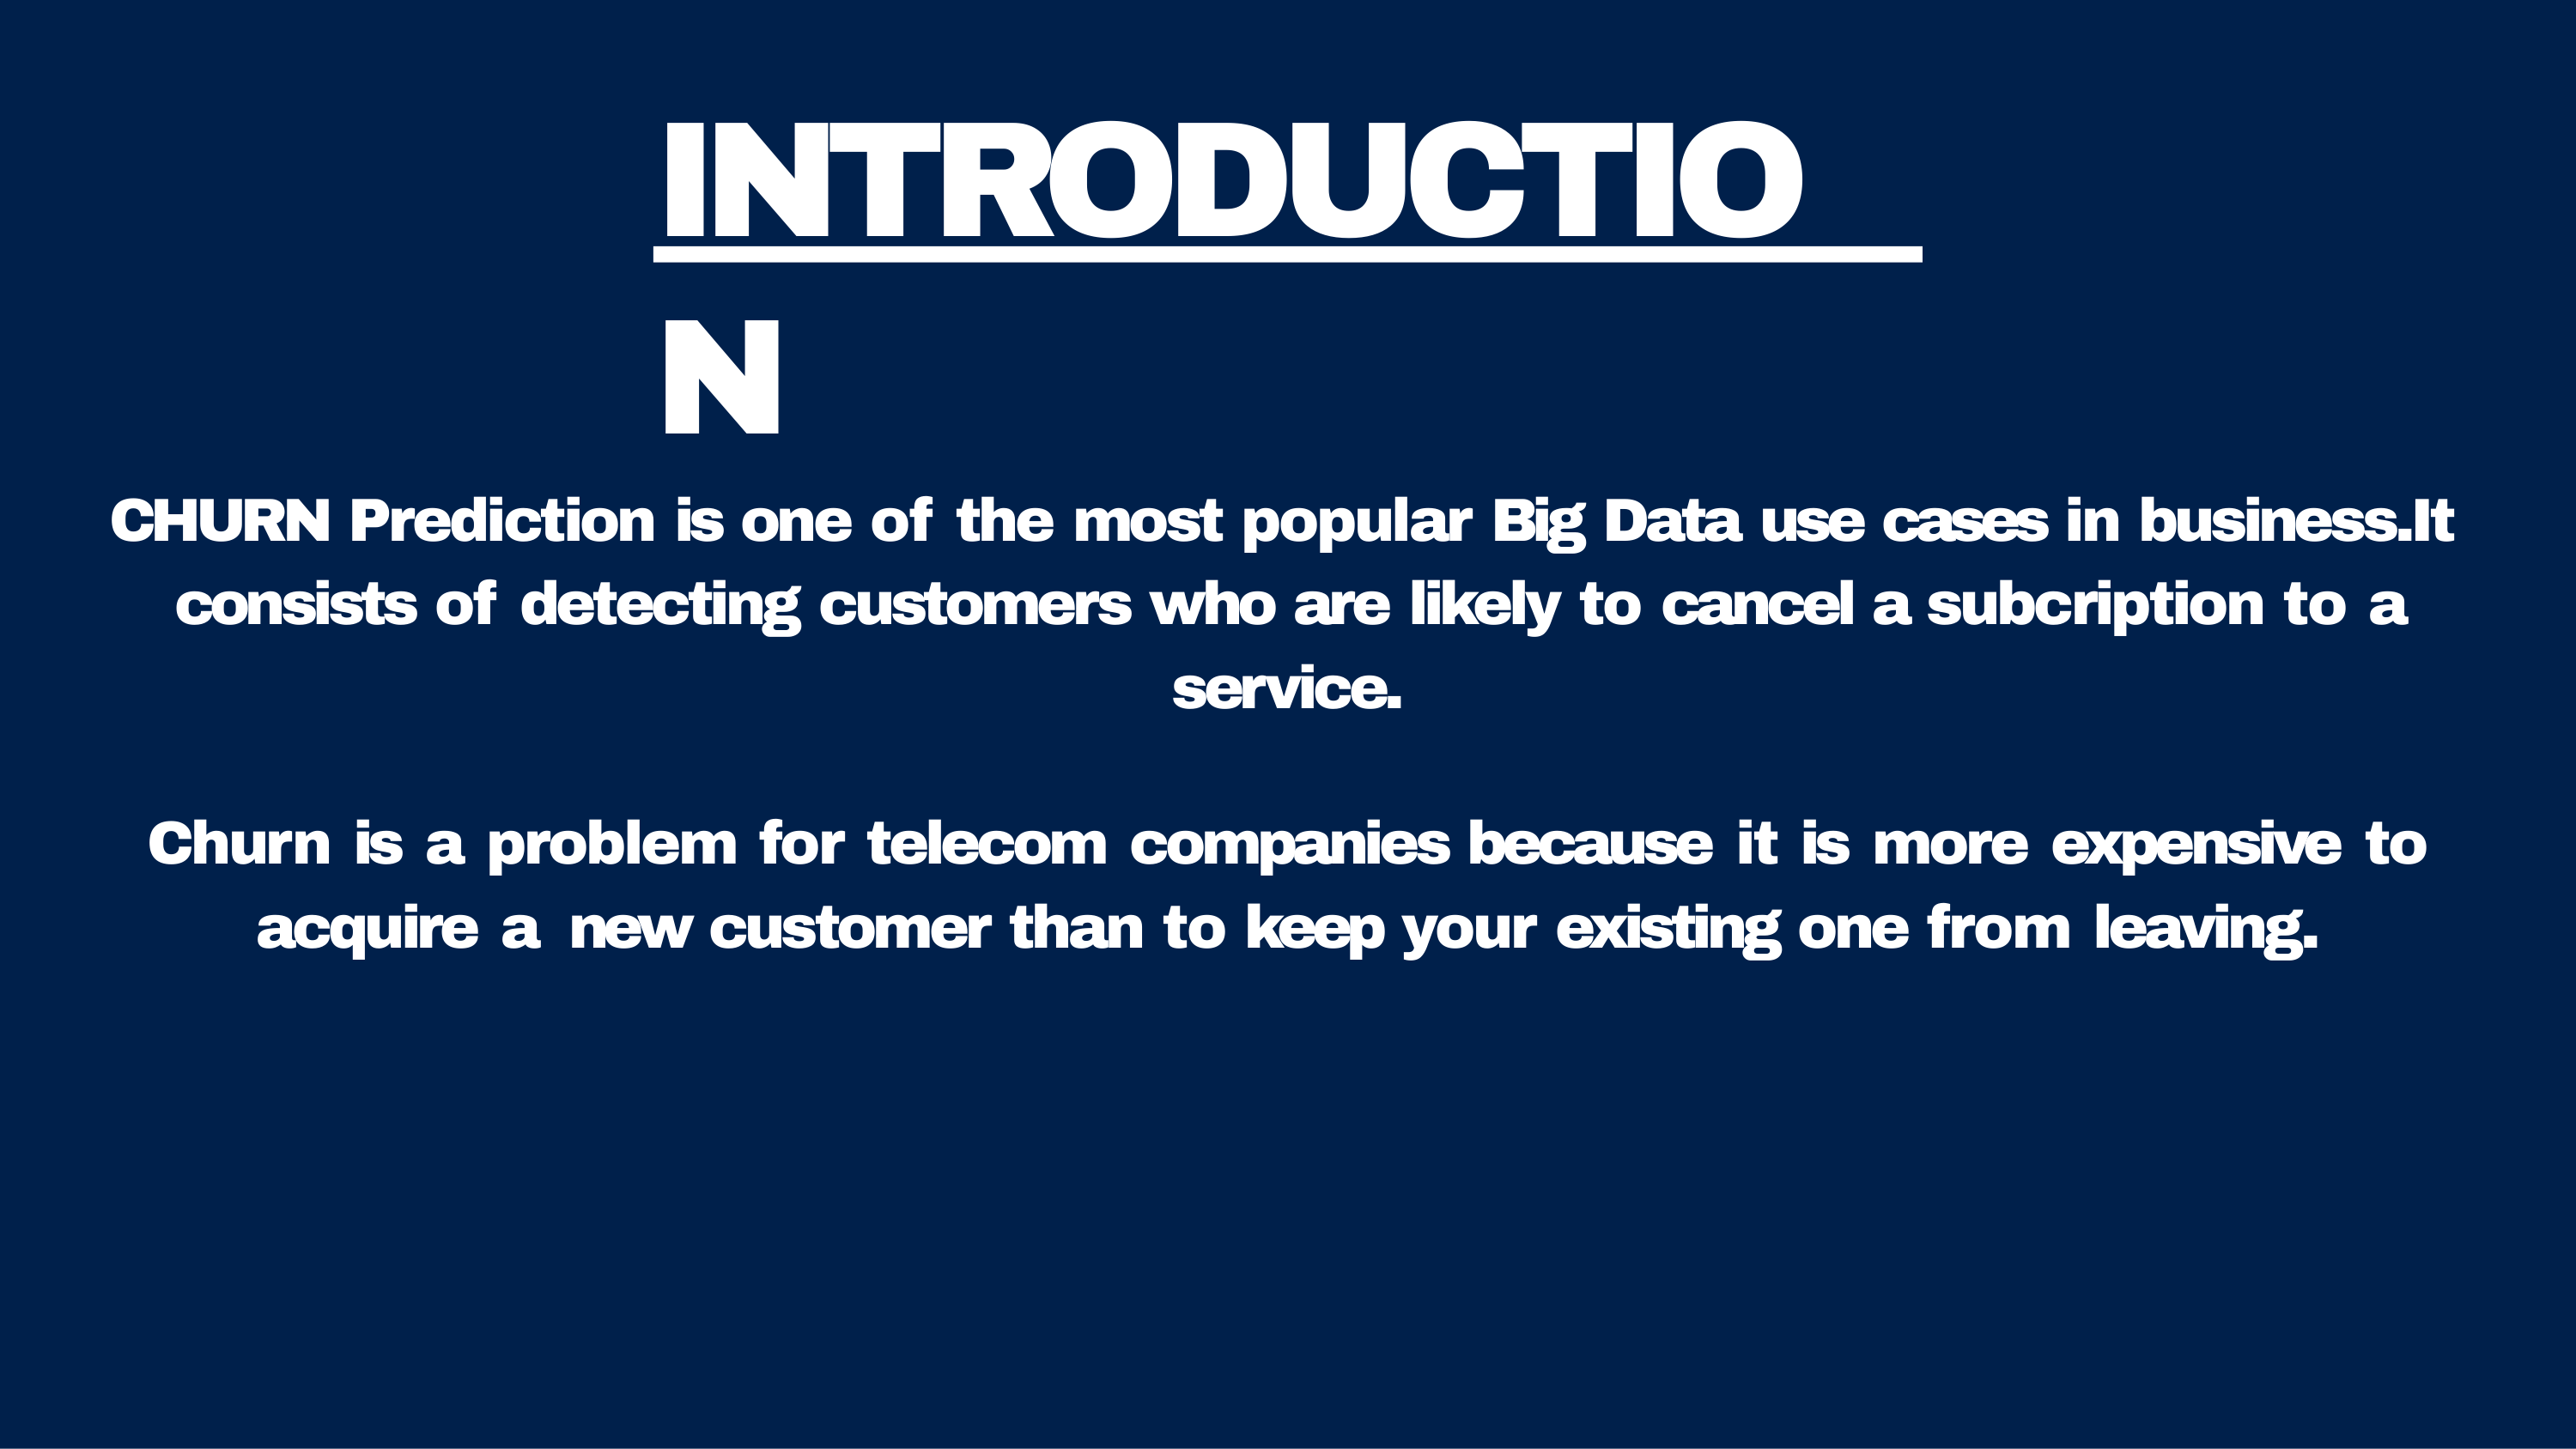

# INTRODUCTION

CHURN Prediction is one of the most popular Big Data use cases in business.It  consists of detecting customers who are likely to cancel a subcription to a service.

Churn is a problem for telecom companies because it is more expensive to acquire a  new customer than to keep your existing one from leaving.